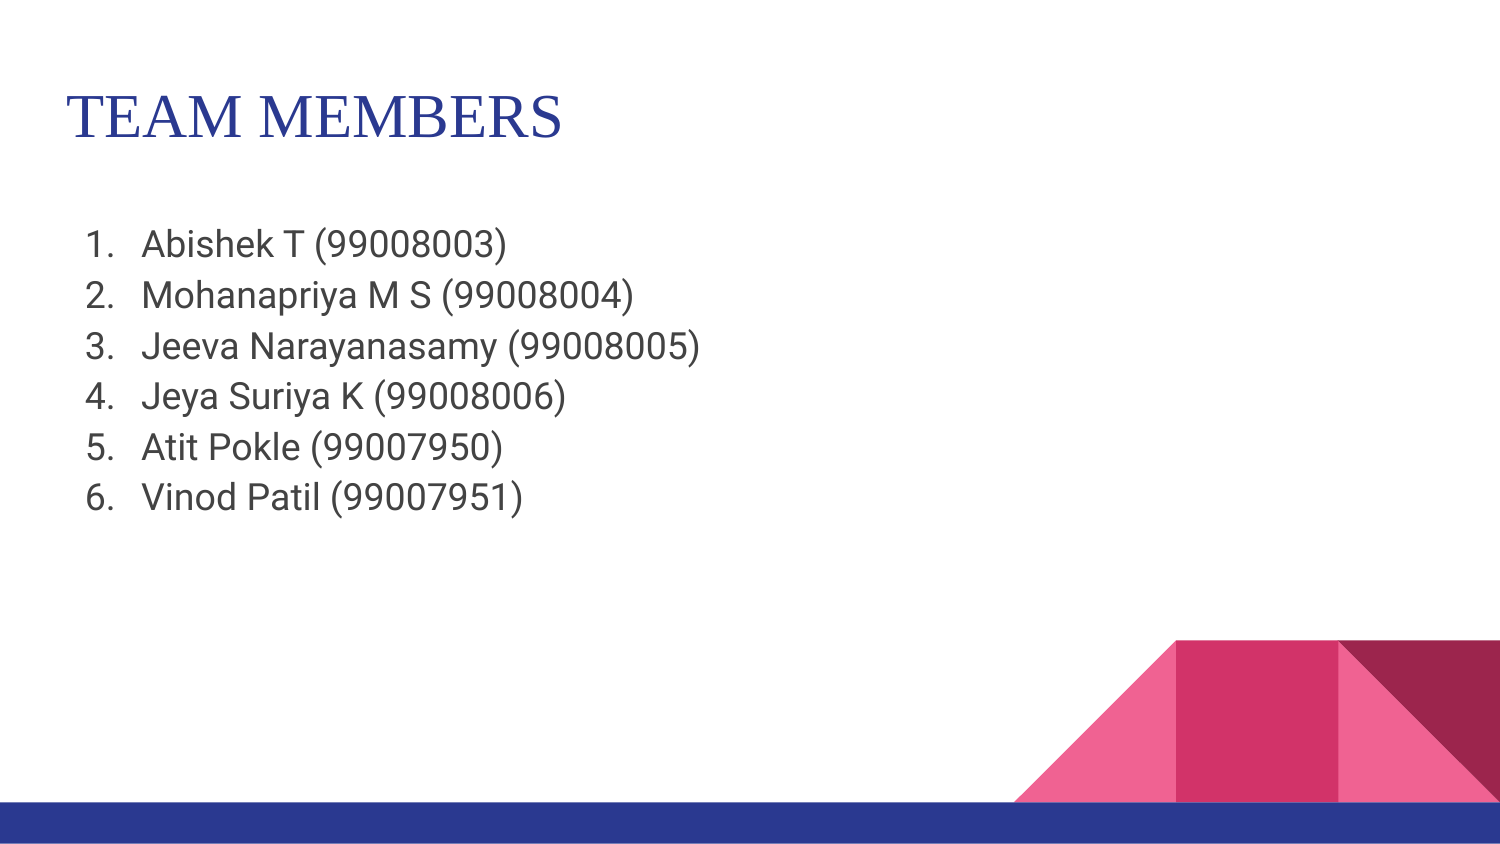

# TEAM MEMBERS
Abishek T (99008003)
Mohanapriya M S (99008004)
Jeeva Narayanasamy (99008005)
Jeya Suriya K (99008006)
Atit Pokle (99007950)
Vinod Patil (99007951)